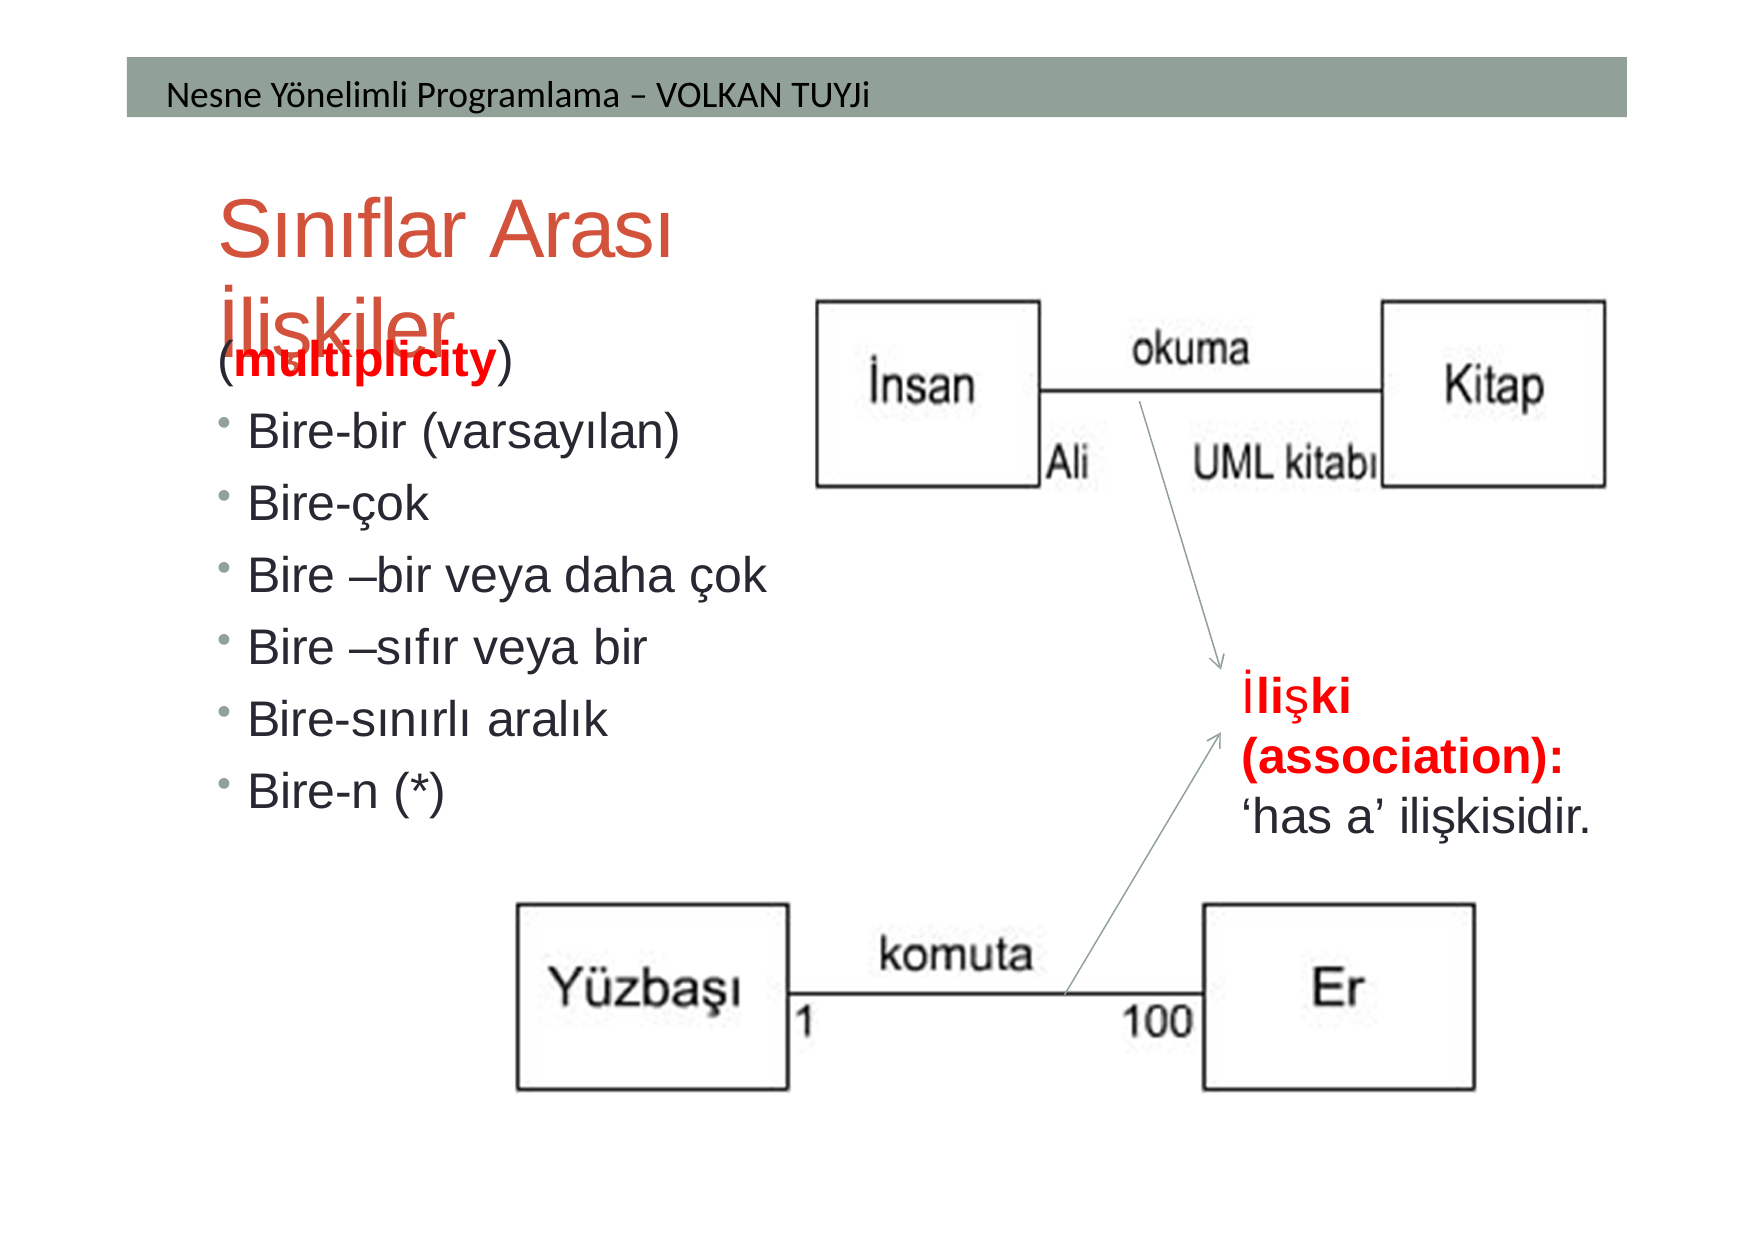

Nesne Yönelimli Programlama – VOLKAN TUYJi
# Sınıflar Arası İlişkiler

(multiplicity)
Bire-bir (varsayılan)
Bire-çok
Bire –bir veya daha çok
Bire –sıfır veya bir
Bire-sınırlı aralık
Bire-n (*)

İlişki  (association):  ‘has a’ ilişkisidir.